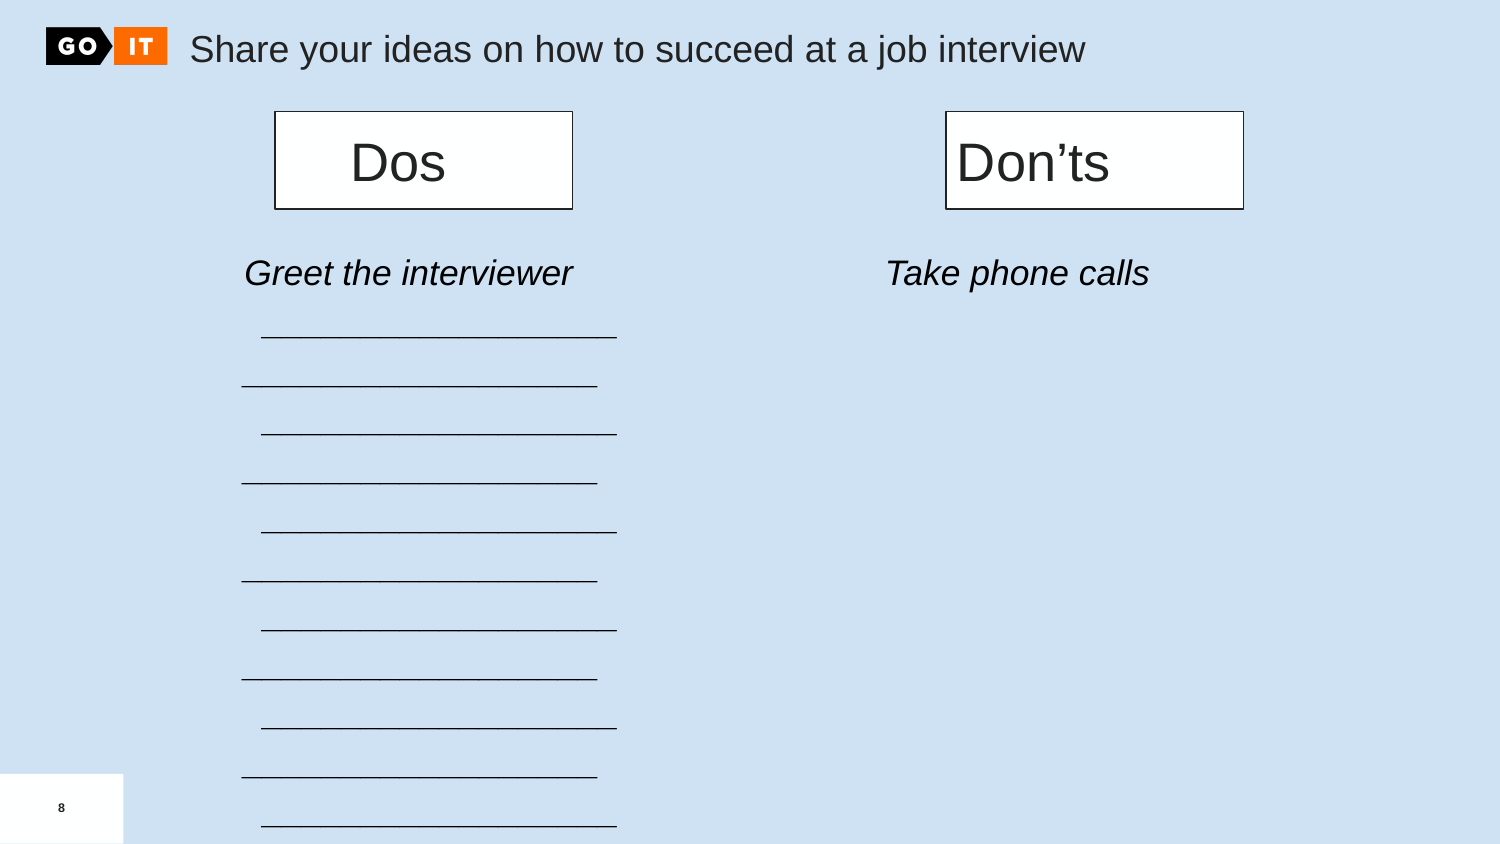

Share your ideas on how to succeed at a job interview

    Dos                                  Don’ts
Greet the interviewer                                Take phone calls
  __________________                                    __________________
  __________________                                    __________________
  __________________                                    __________________
  __________________                                    __________________
  __________________                                    __________________
  __________________                                    __________________
  __________________                                    __________________
  __________________                                    __________________
  __________________                                    __________________